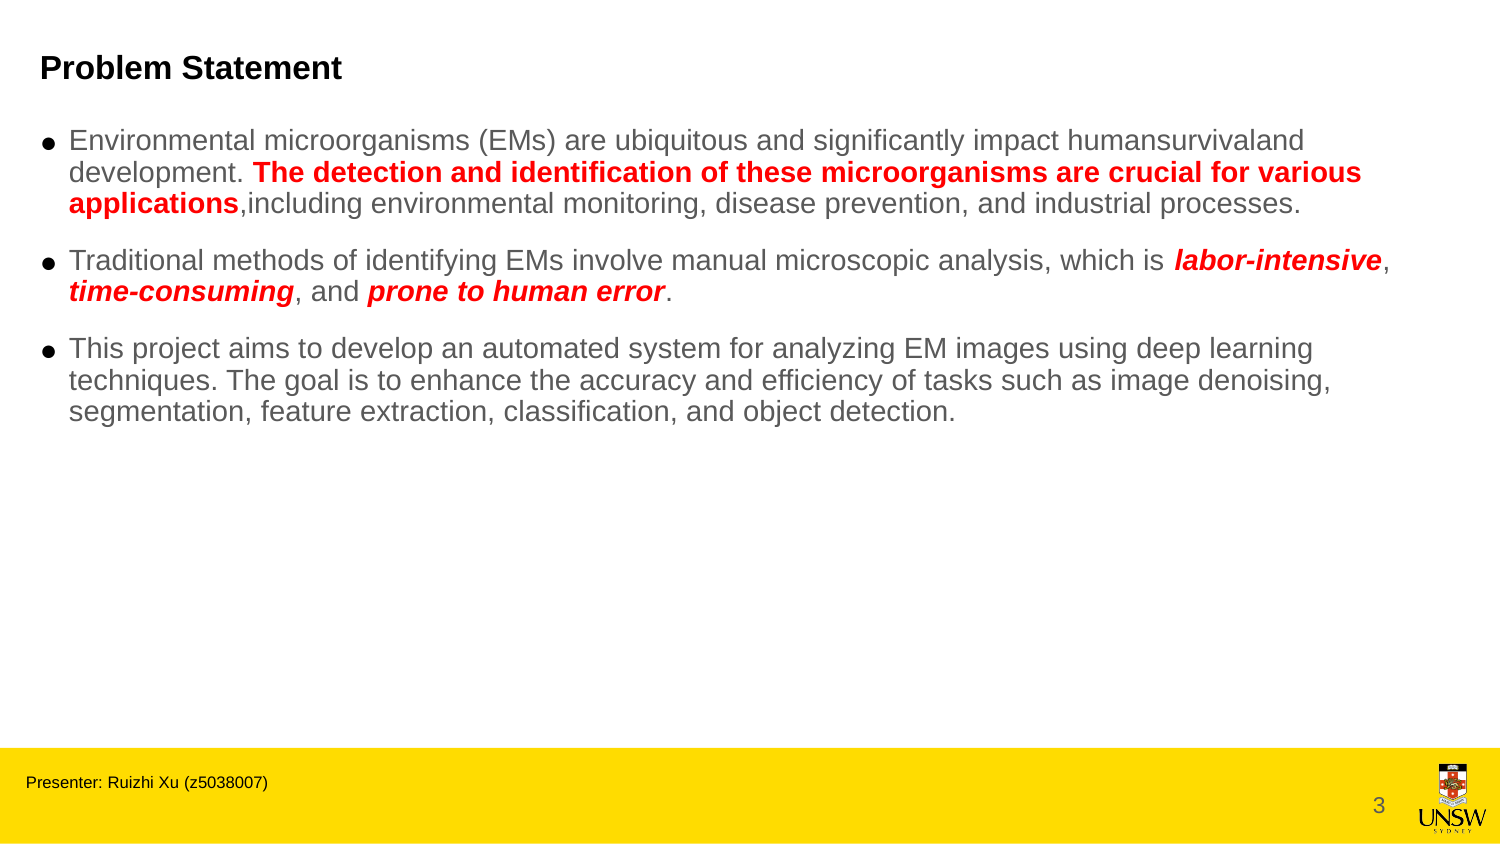

# Problem Statement
Environmental microorganisms (EMs) are ubiquitous and significantly impact humansurvivaland development. The detection and identification of these microorganisms are crucial for various applications,including environmental monitoring, disease prevention, and industrial processes.
Traditional methods of identifying EMs involve manual microscopic analysis, which is labor-intensive, time-consuming, and prone to human error.
This project aims to develop an automated system for analyzing EM images using deep learning techniques. The goal is to enhance the accuracy and efficiency of tasks such as image denoising, segmentation, feature extraction, classification, and object detection.
Presenter: Ruizhi Xu (z5038007)
3